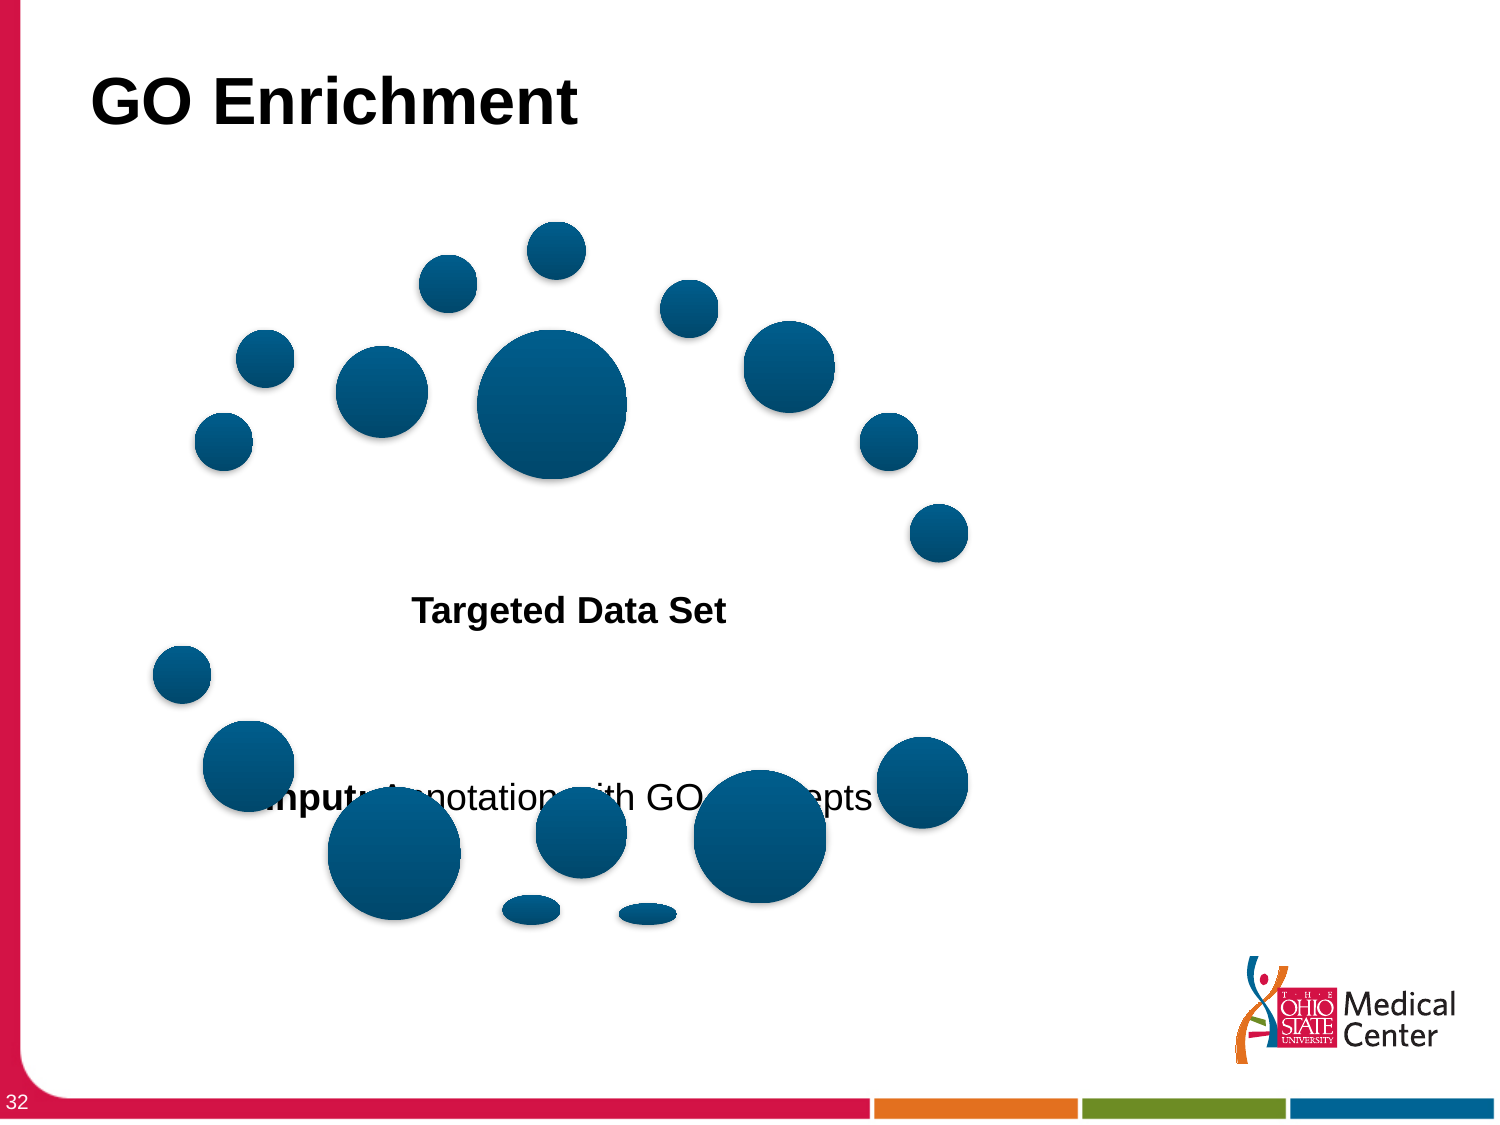

# GO Enrichment
Targeted Data Set
Input: Annotation with GO Concepts
32